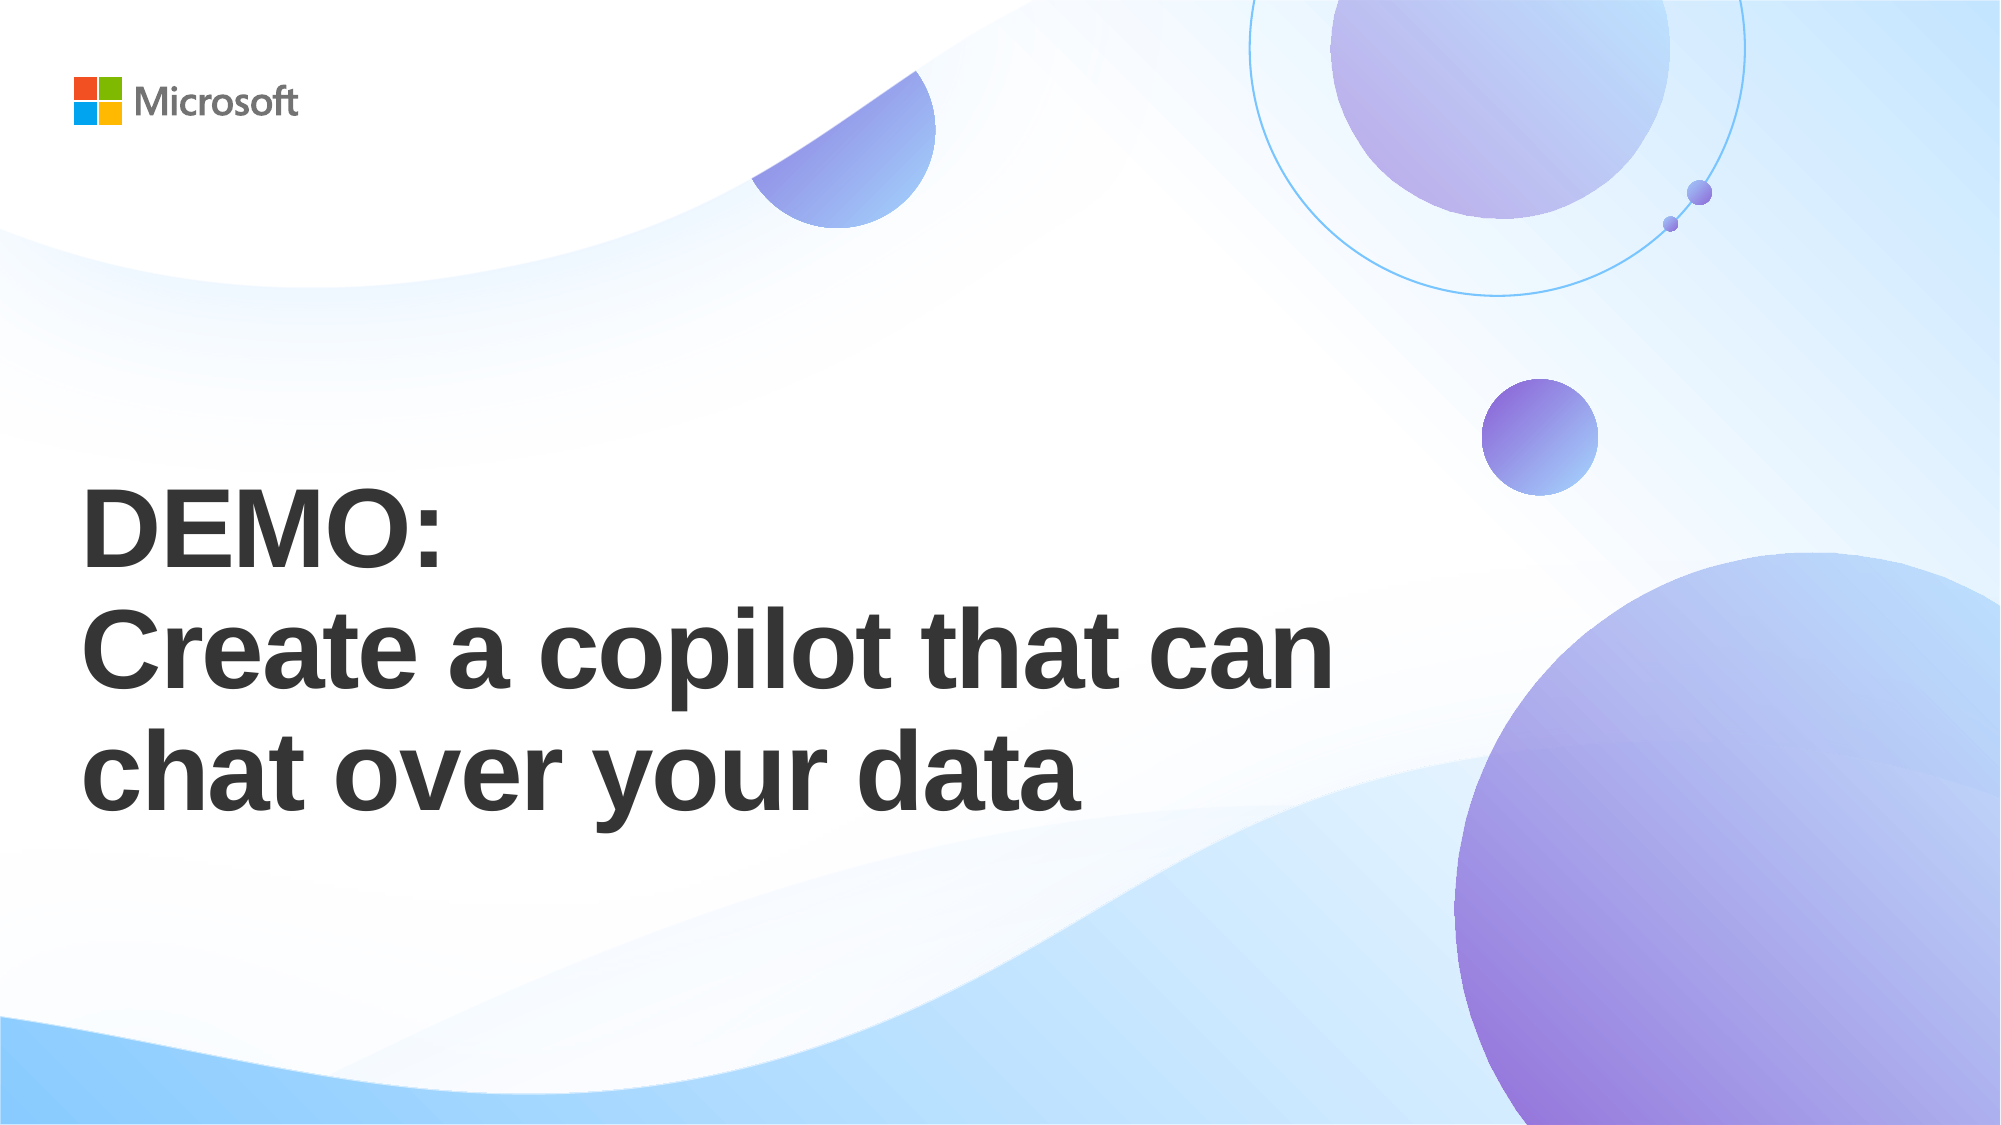

# DEMO: Create a copilot that can chat over your data